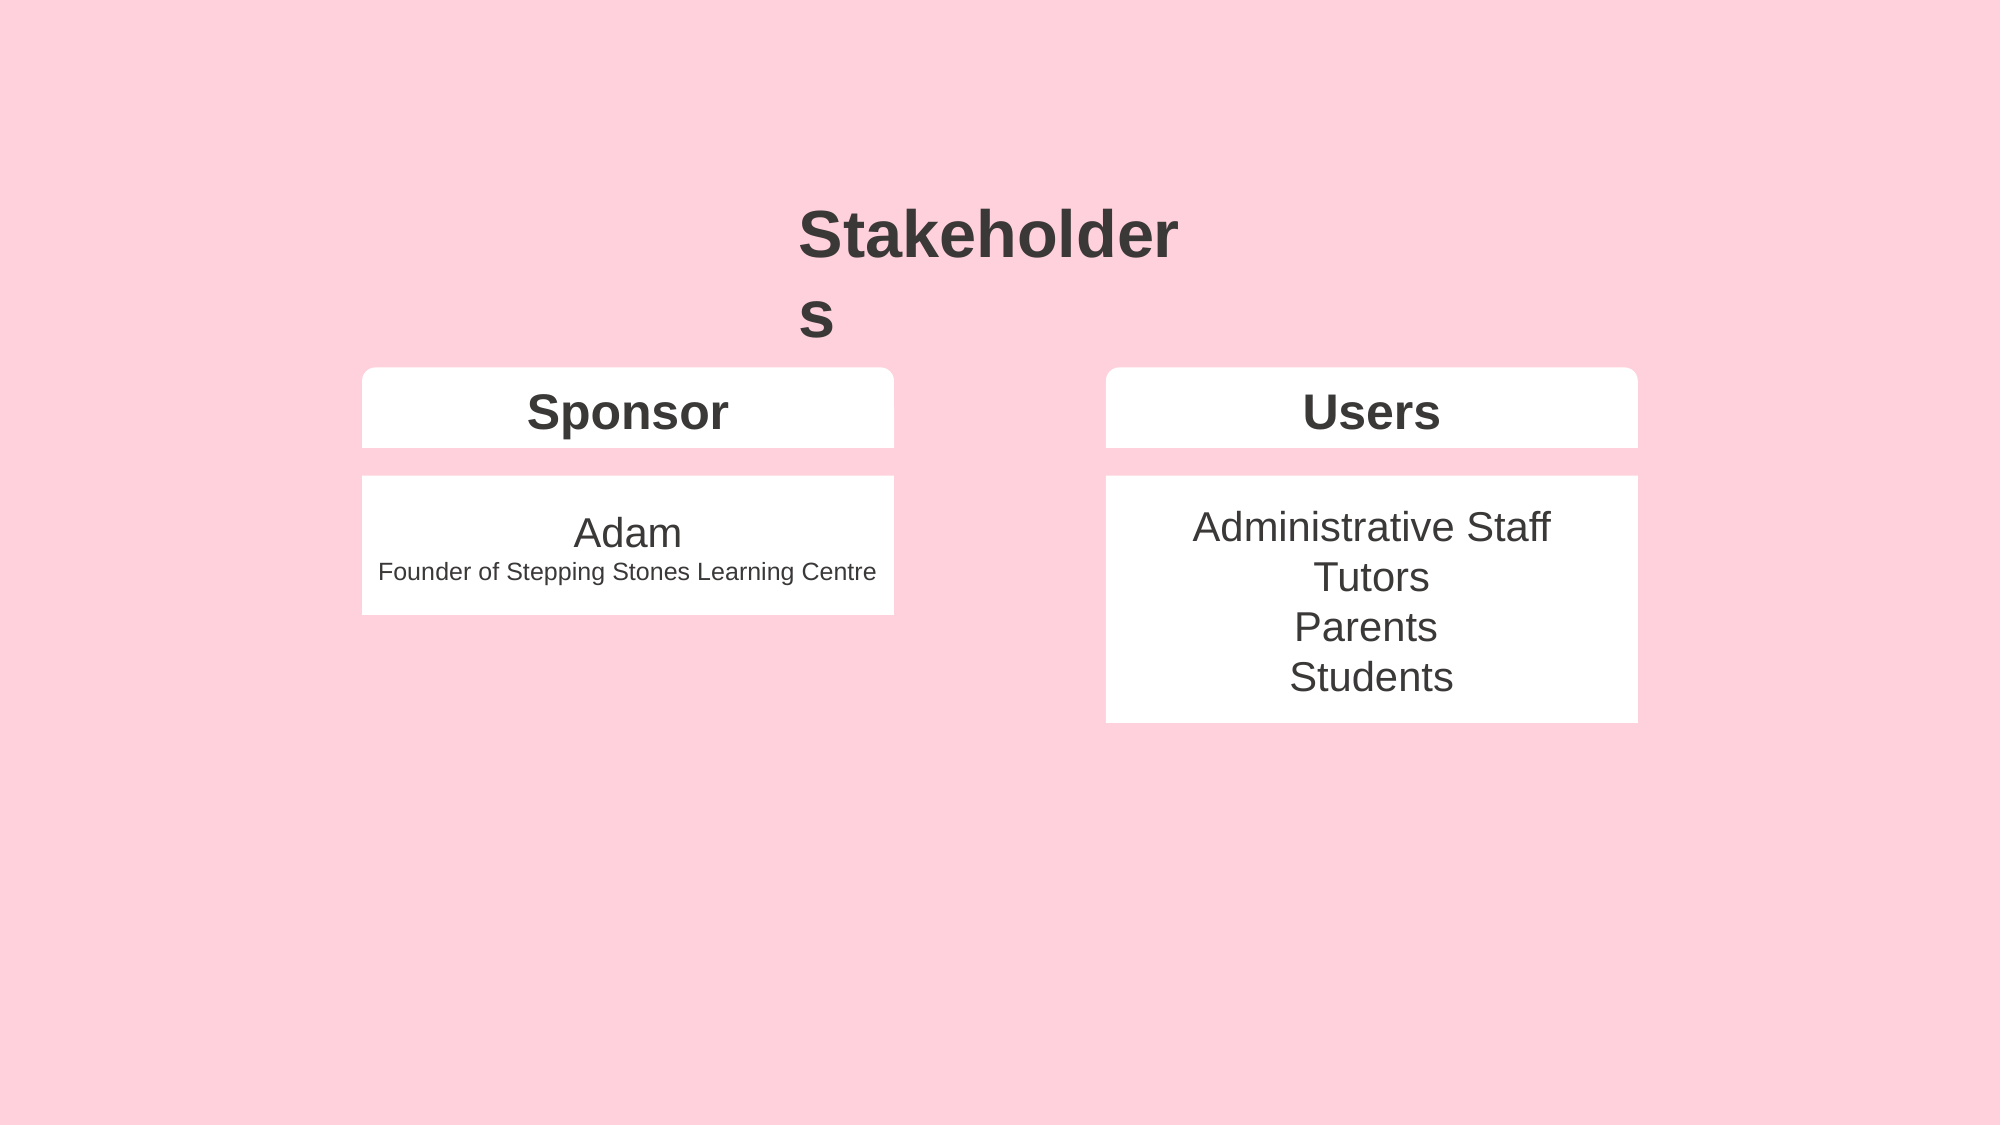

Stakeholders
Sponsor
Users
Adam
Founder of Stepping Stones Learning Centre
Administrative Staff
Tutors
Parents
Students